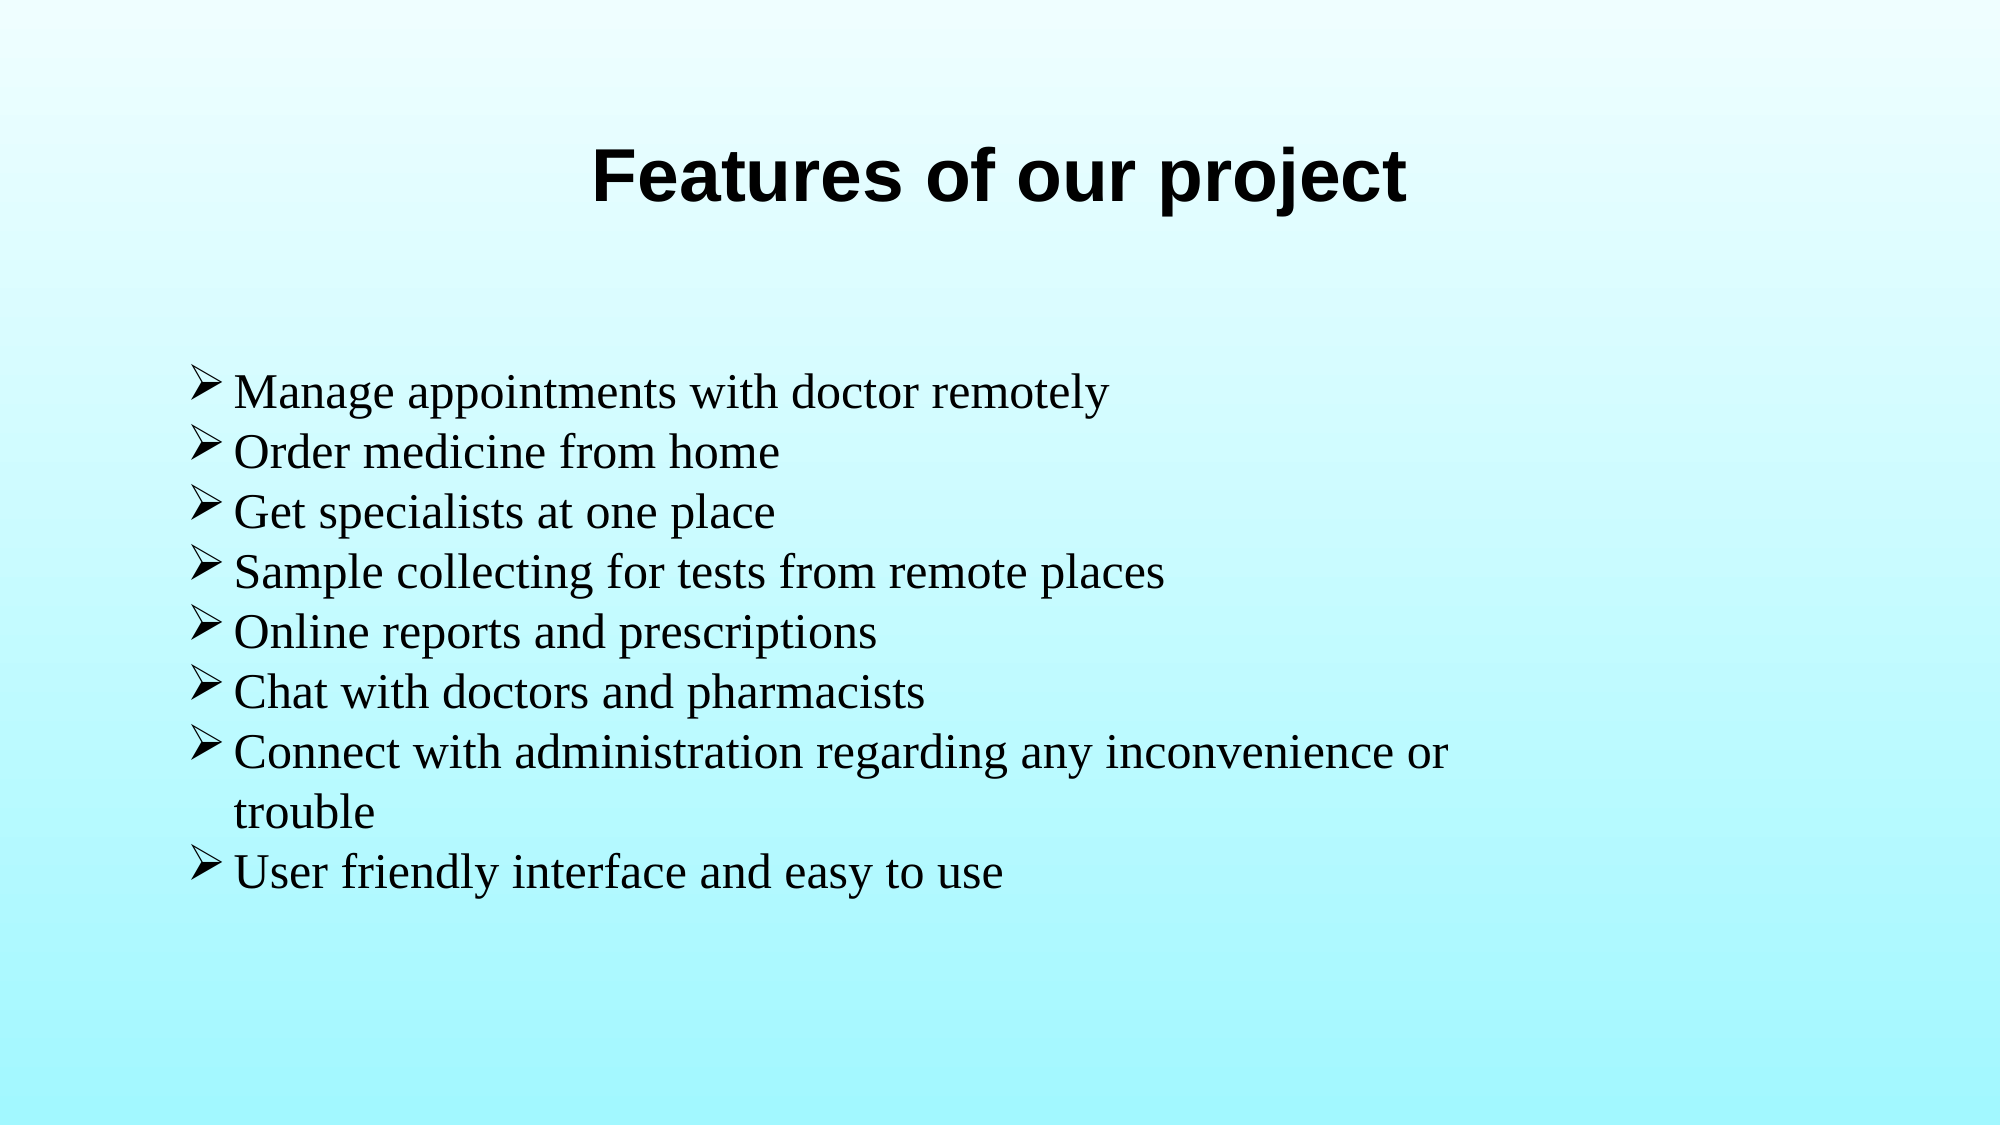

Features of our project
Manage appointments with doctor remotely
Order medicine from home
Get specialists at one place
Sample collecting for tests from remote places
Online reports and prescriptions
Chat with doctors and pharmacists
Connect with administration regarding any inconvenience or trouble
User friendly interface and easy to use